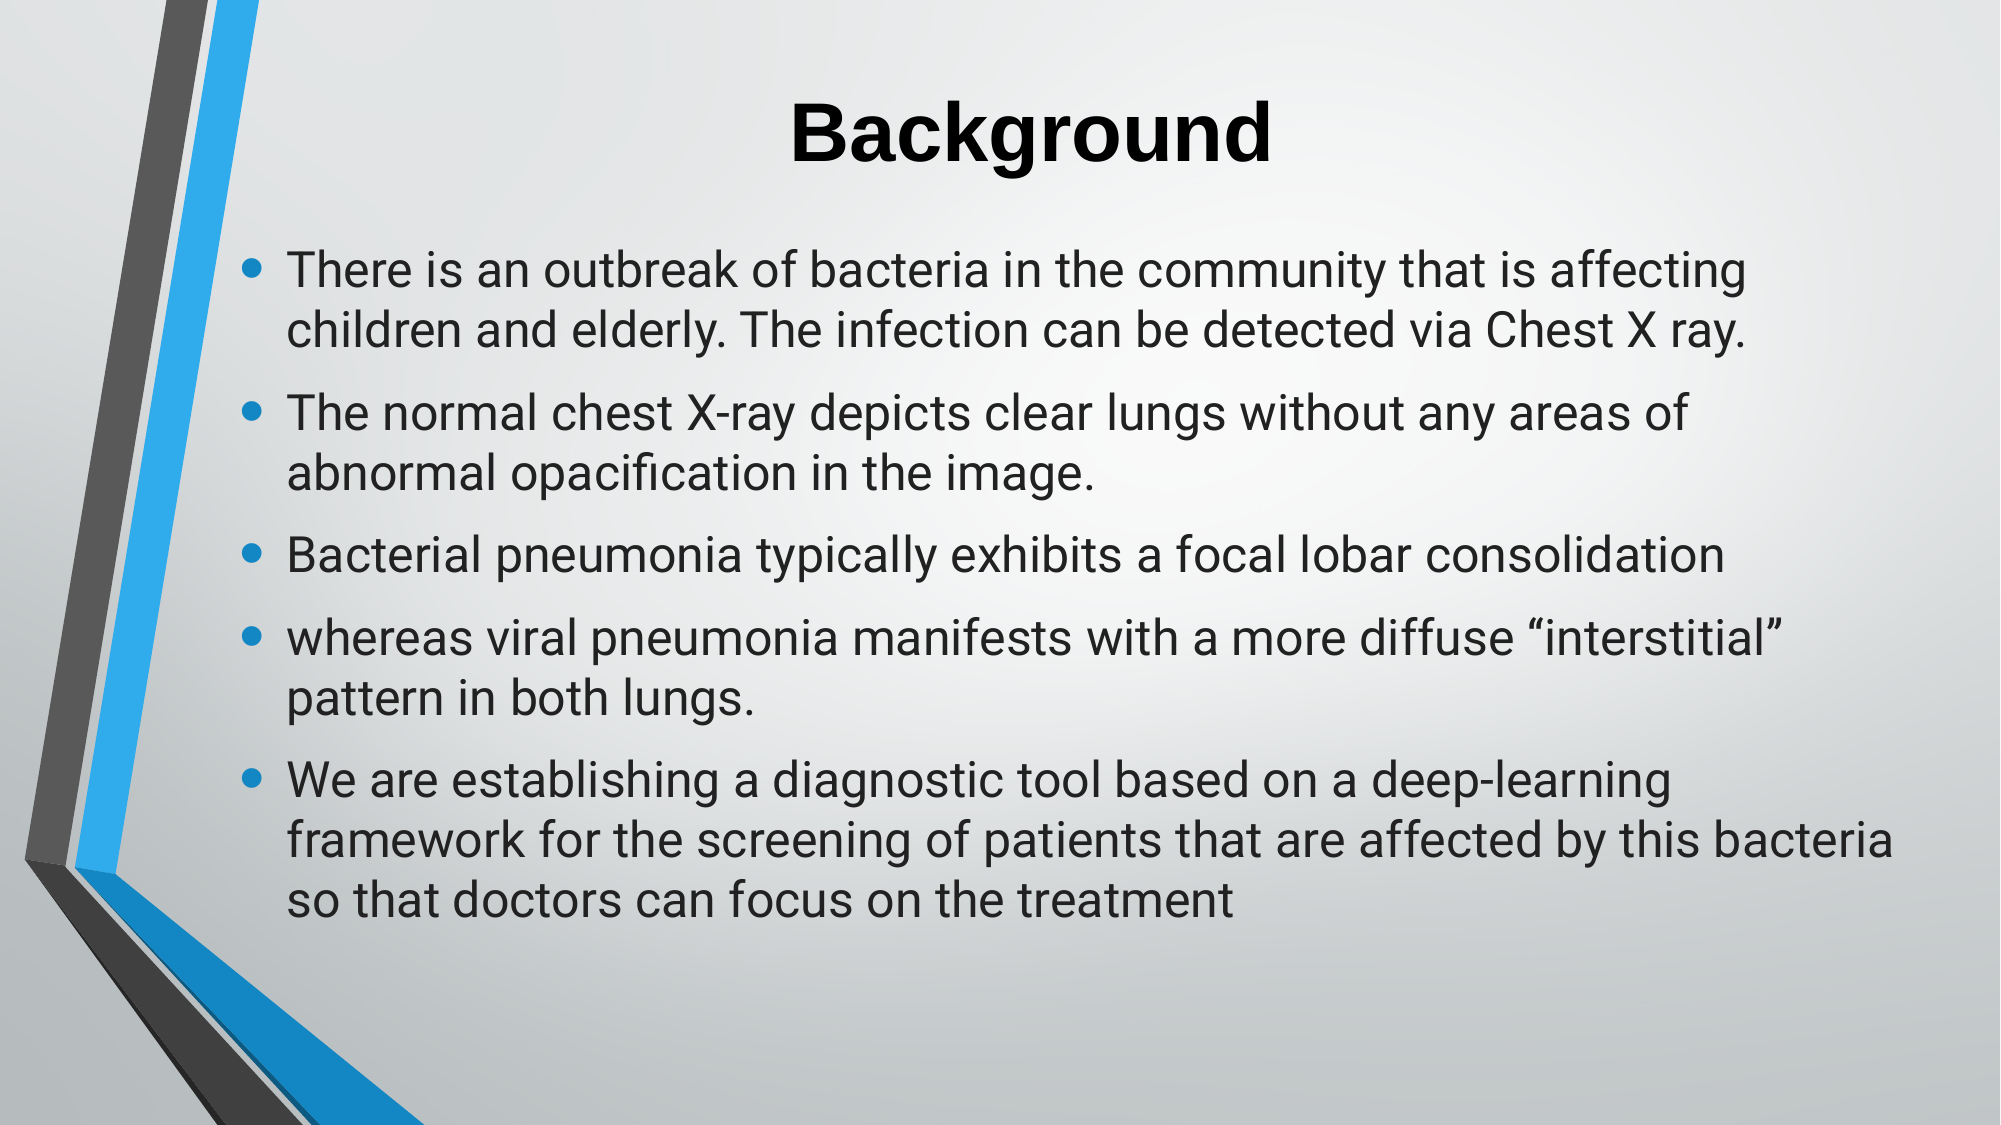

# Background
There is an outbreak of bacteria in the community that is affecting children and elderly. The infection can be detected via Chest X ray.
The normal chest X-ray depicts clear lungs without any areas of abnormal opacification in the image.
Bacterial pneumonia typically exhibits a focal lobar consolidation
whereas viral pneumonia manifests with a more diffuse ‘‘interstitial’’ pattern in both lungs.
We are establishing a diagnostic tool based on a deep-learning framework for the screening of patients that are affected by this bacteria so that doctors can focus on the treatment